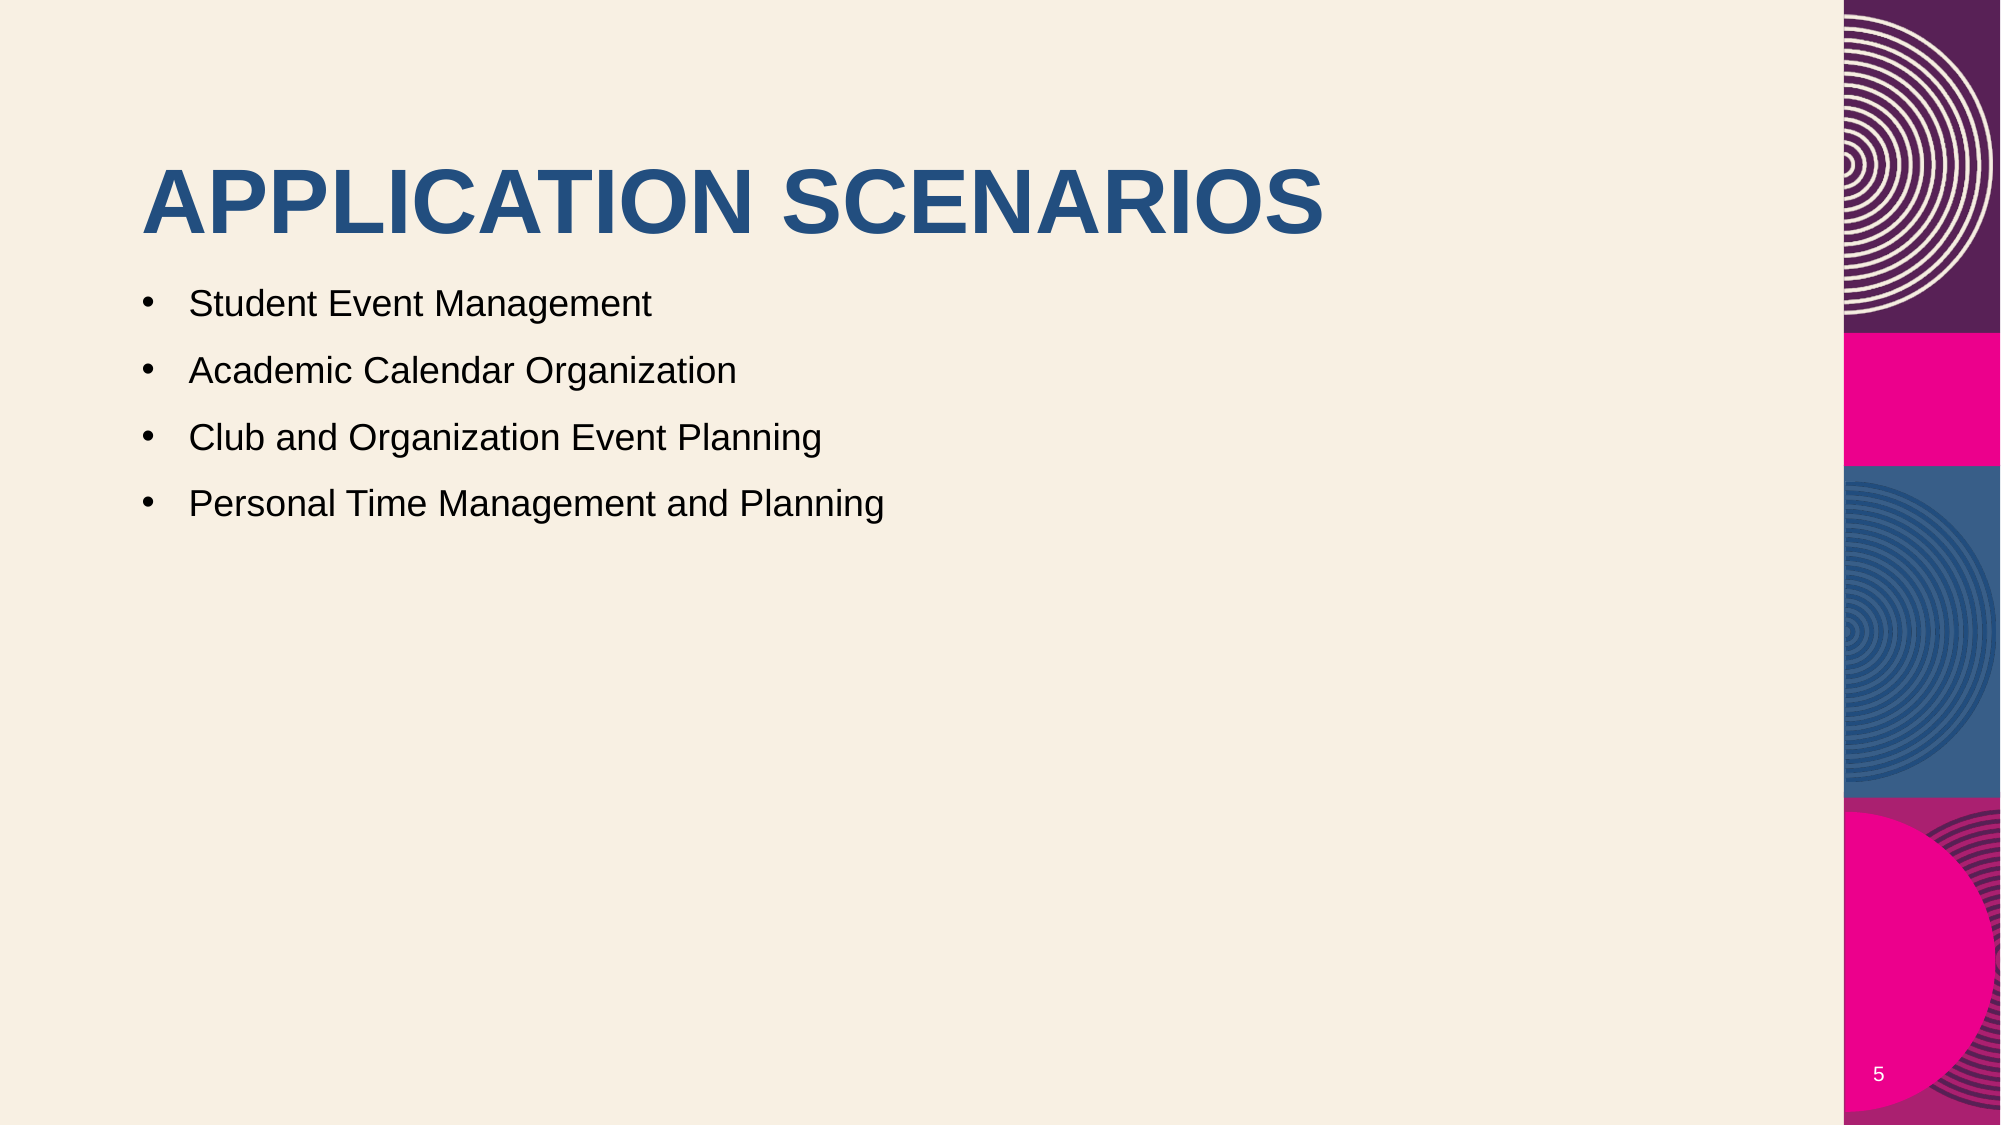

# Application scenarios
Student Event Management
Academic Calendar Organization
Club and Organization Event Planning
Personal Time Management and Planning
5